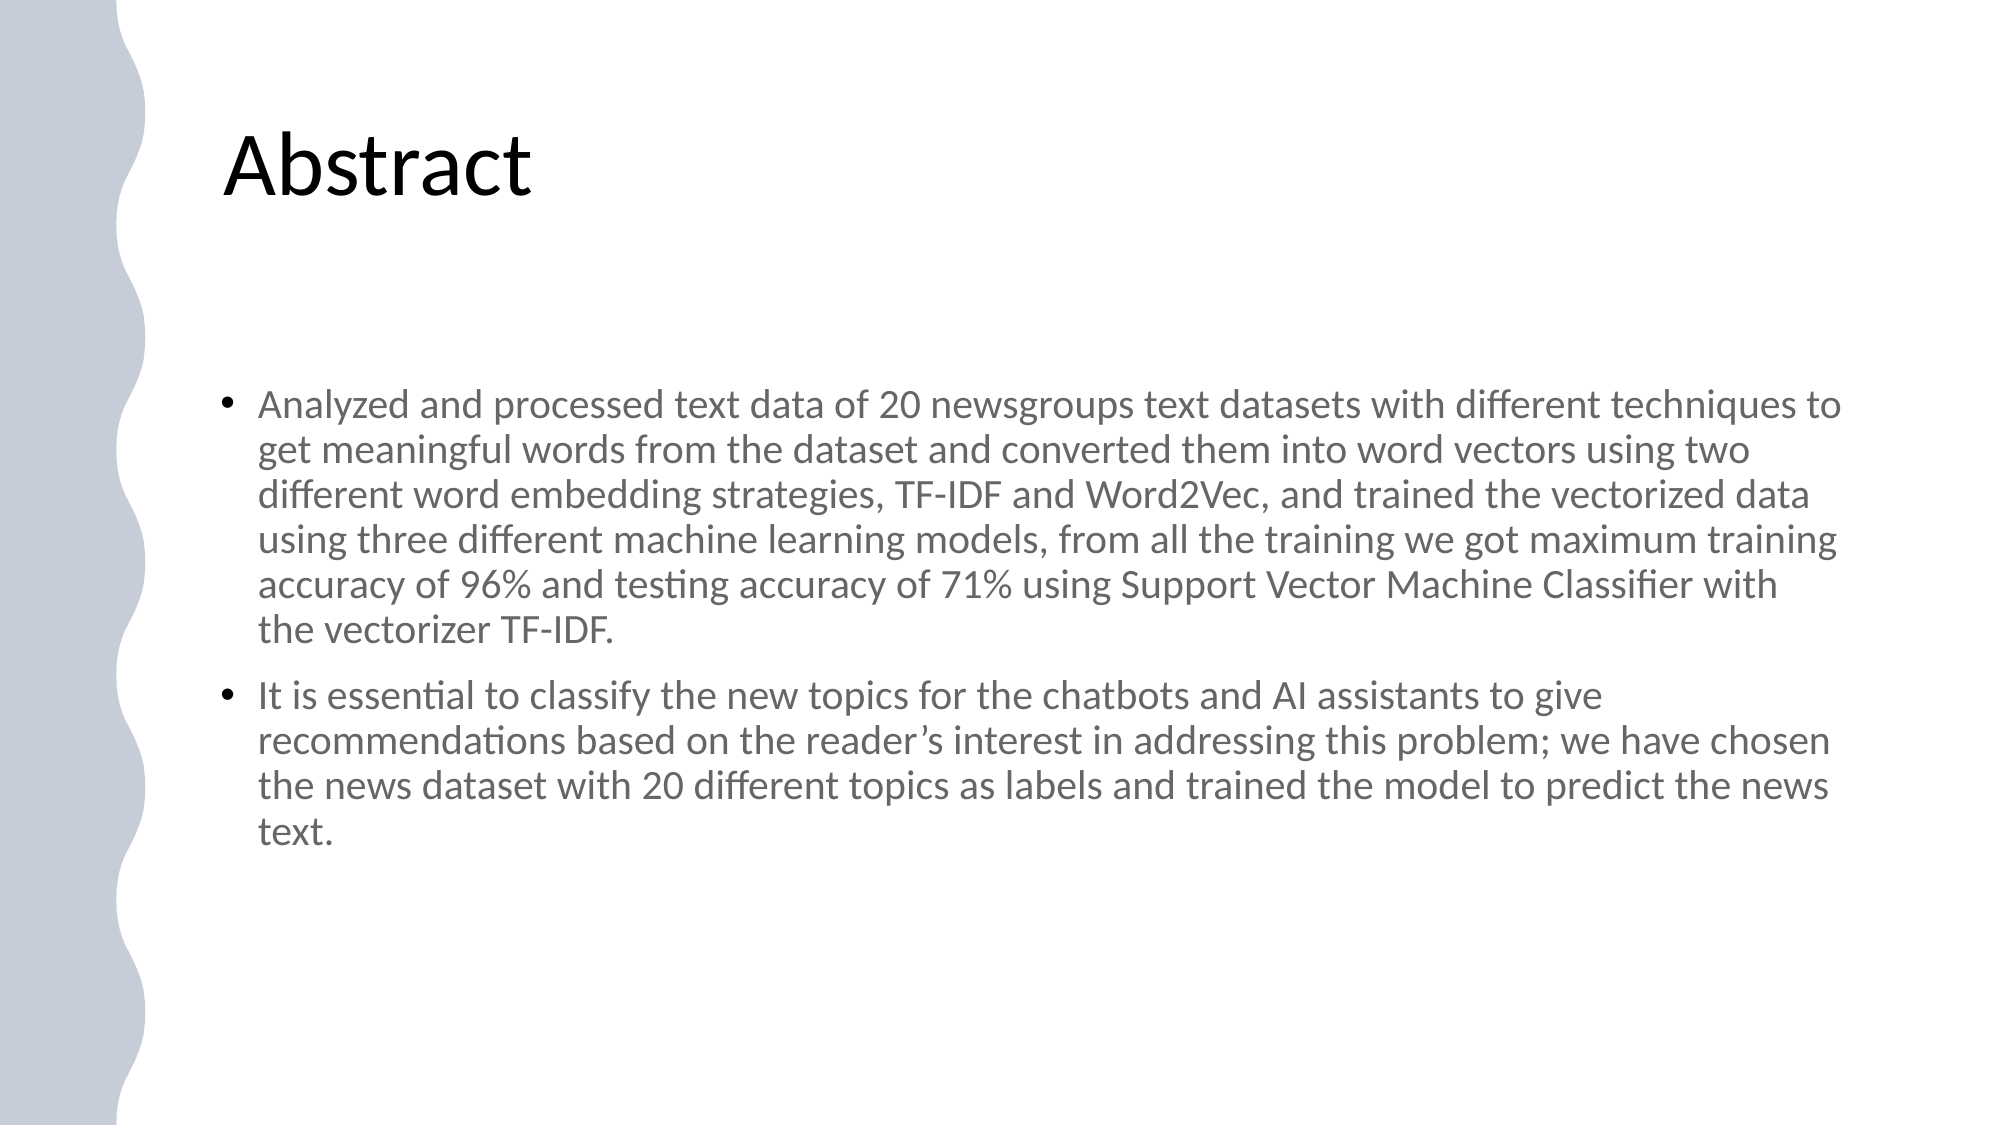

# Abstract
Analyzed and processed text data of 20 newsgroups text datasets with different techniques to get meaningful words from the dataset and converted them into word vectors using two different word embedding strategies, TF-IDF and Word2Vec, and trained the vectorized data using three different machine learning models, from all the training we got maximum training accuracy of 96% and testing accuracy of 71% using Support Vector Machine Classifier with the vectorizer TF-IDF.
It is essential to classify the new topics for the chatbots and AI assistants to give recommendations based on the reader’s interest in addressing this problem; we have chosen the news dataset with 20 different topics as labels and trained the model to predict the news text.